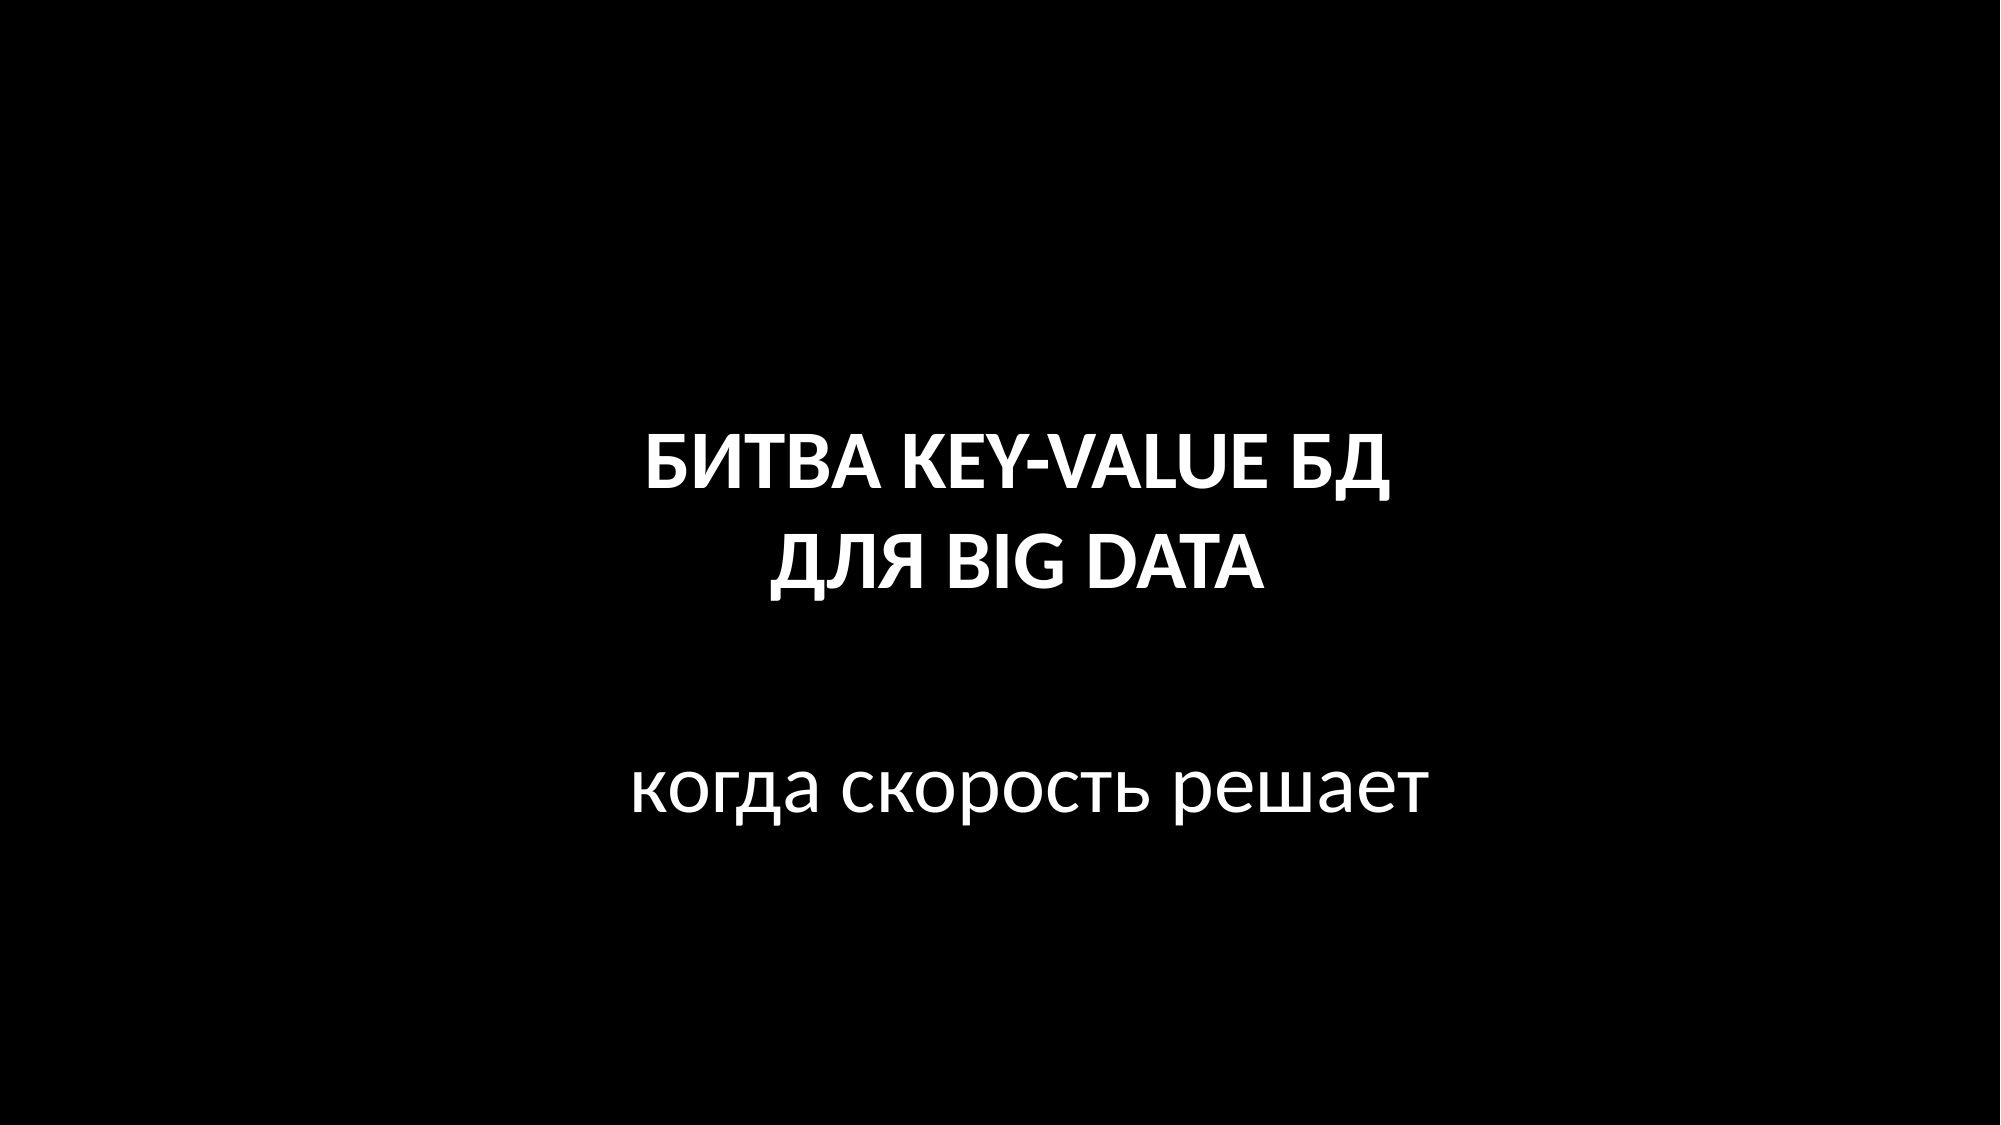

БИТВА KEY-VALUE БД
ДЛЯ BIG DATA
когда скорость решает